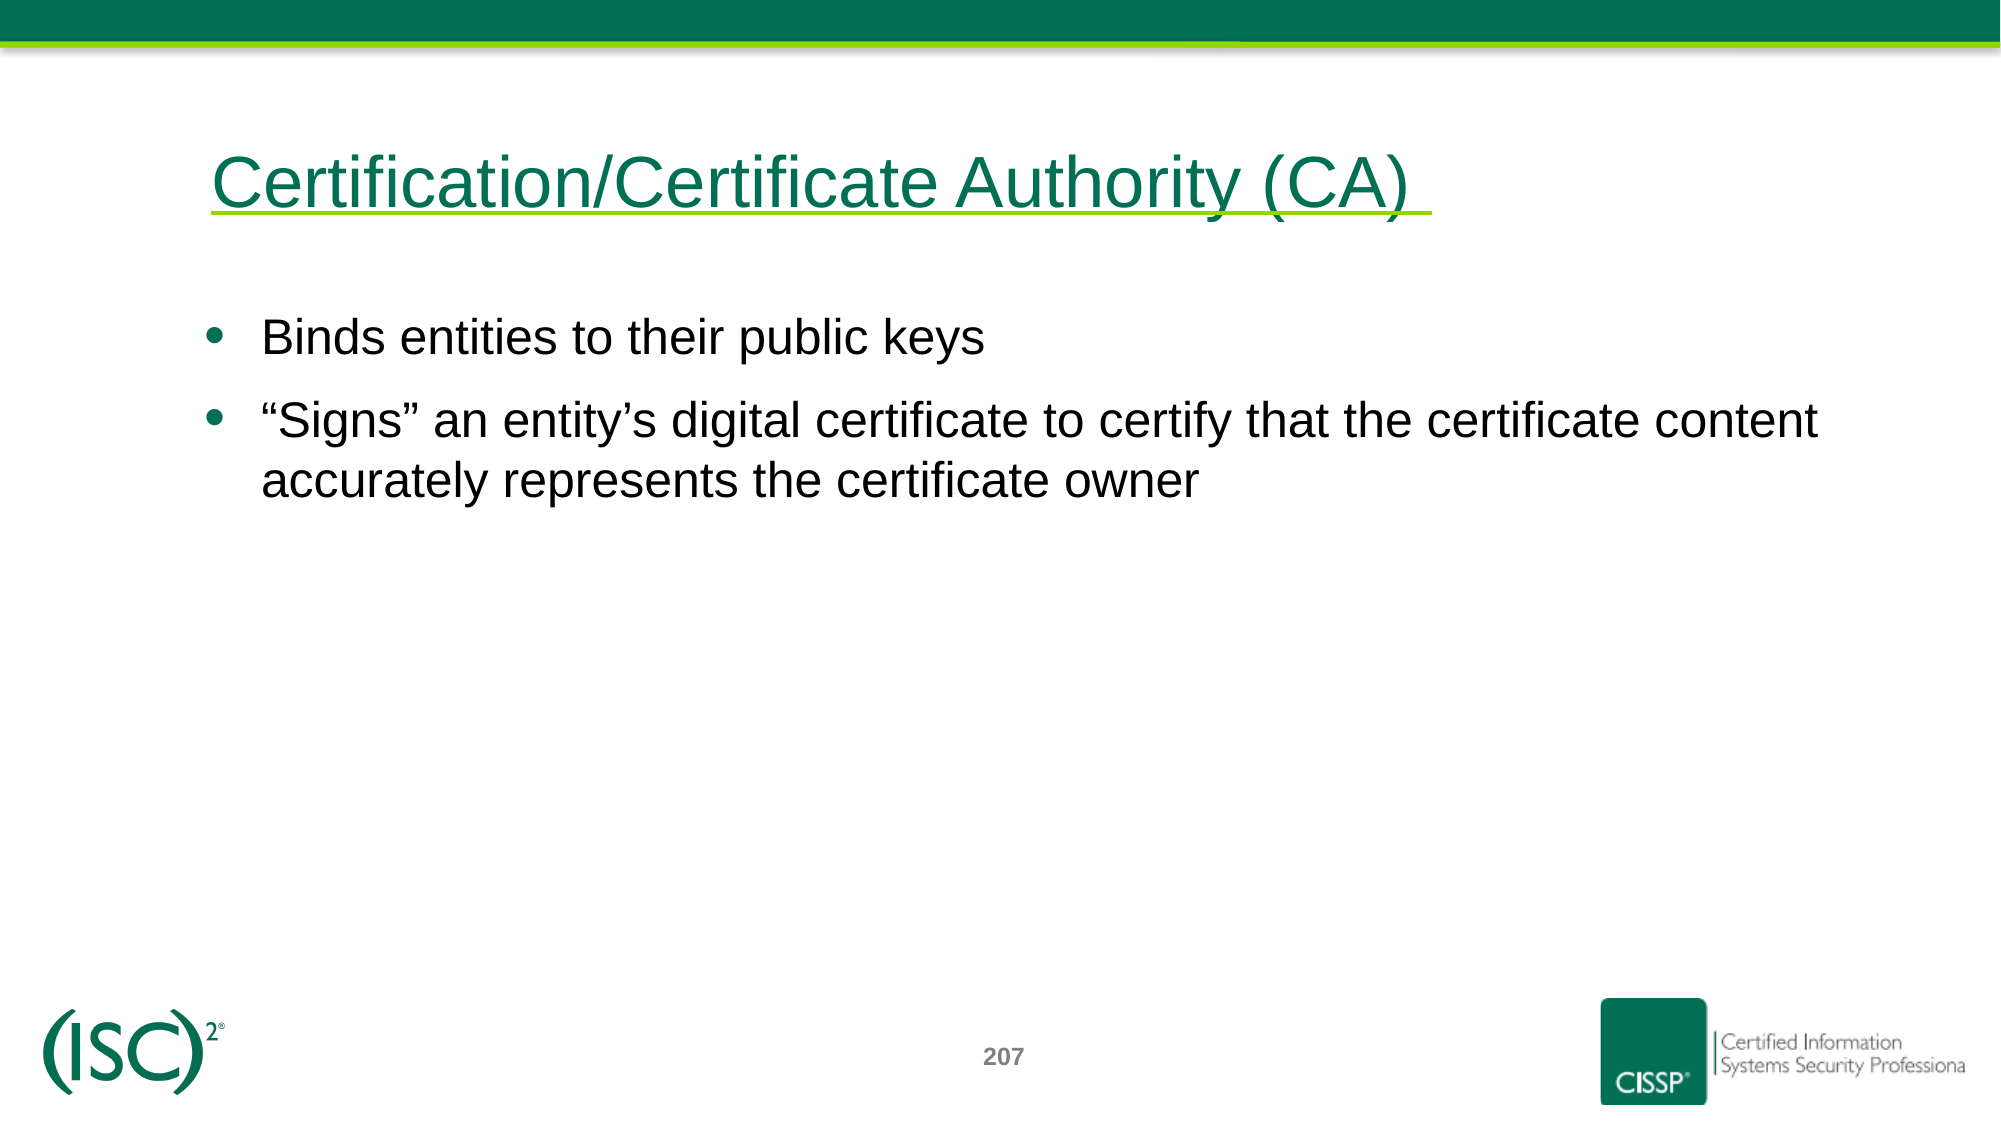

Certification/Certificate Authority (CA)
Binds entities to their public keys
“Signs” an entity’s digital certificate to certify that the certificate content accurately represents the certificate owner